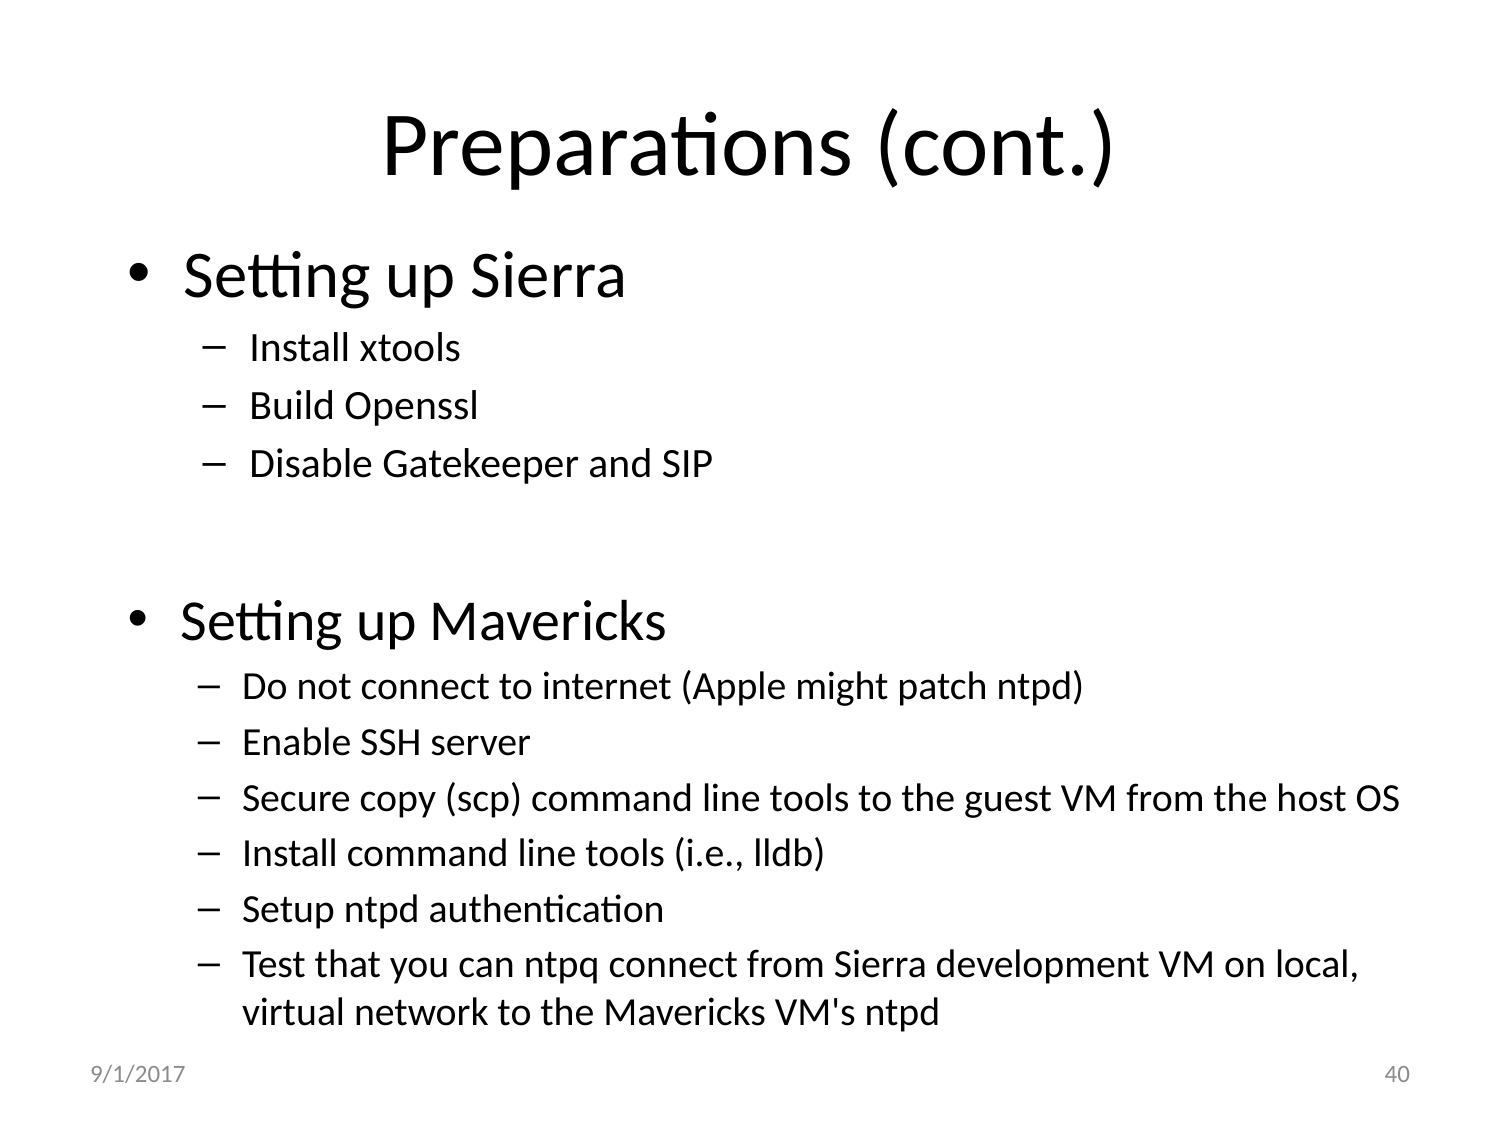

# Preparations (cont.)
Setting up Sierra
Install xtools
Build Openssl
Disable Gatekeeper and SIP

Setting up Mavericks
Do not connect to internet (Apple might patch ntpd)
Enable SSH server
Secure copy (scp) command line tools to the guest VM from the host OS
Install command line tools (i.e., lldb)
Setup ntpd authentication
Test that you can ntpq connect from Sierra development VM on local, virtual network to the Mavericks VM's ntpd
9/1/2017
40